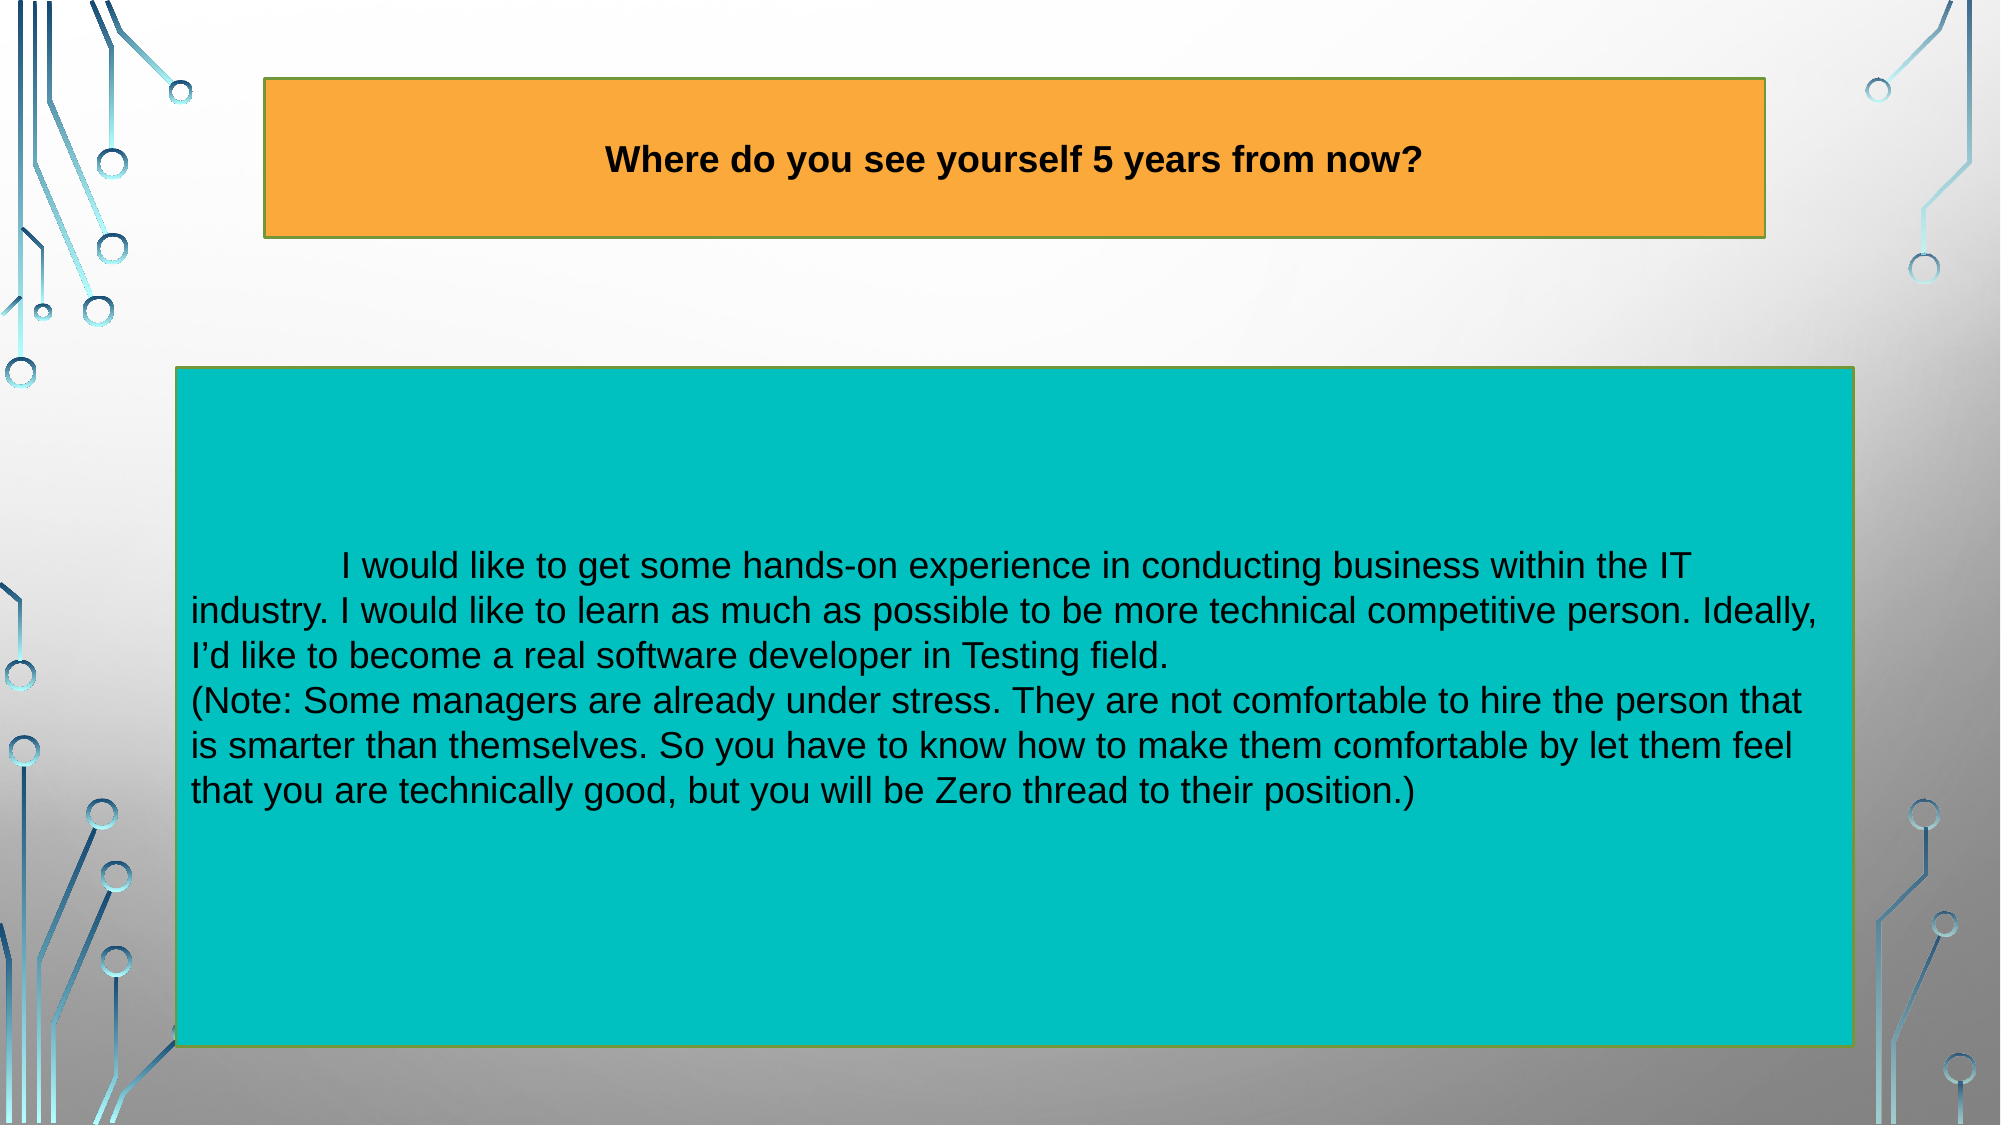

Where do you see yourself 5 years from now?
	I would like to get some hands-on experience in conducting business within the IT industry. I would like to learn as much as possible to be more technical competitive person. Ideally, I’d like to become a real software developer in Testing field.
(Note: Some managers are already under stress. They are not comfortable to hire the person that is smarter than themselves. So you have to know how to make them comfortable by let them feel that you are technically good, but you will be Zero thread to their position.)